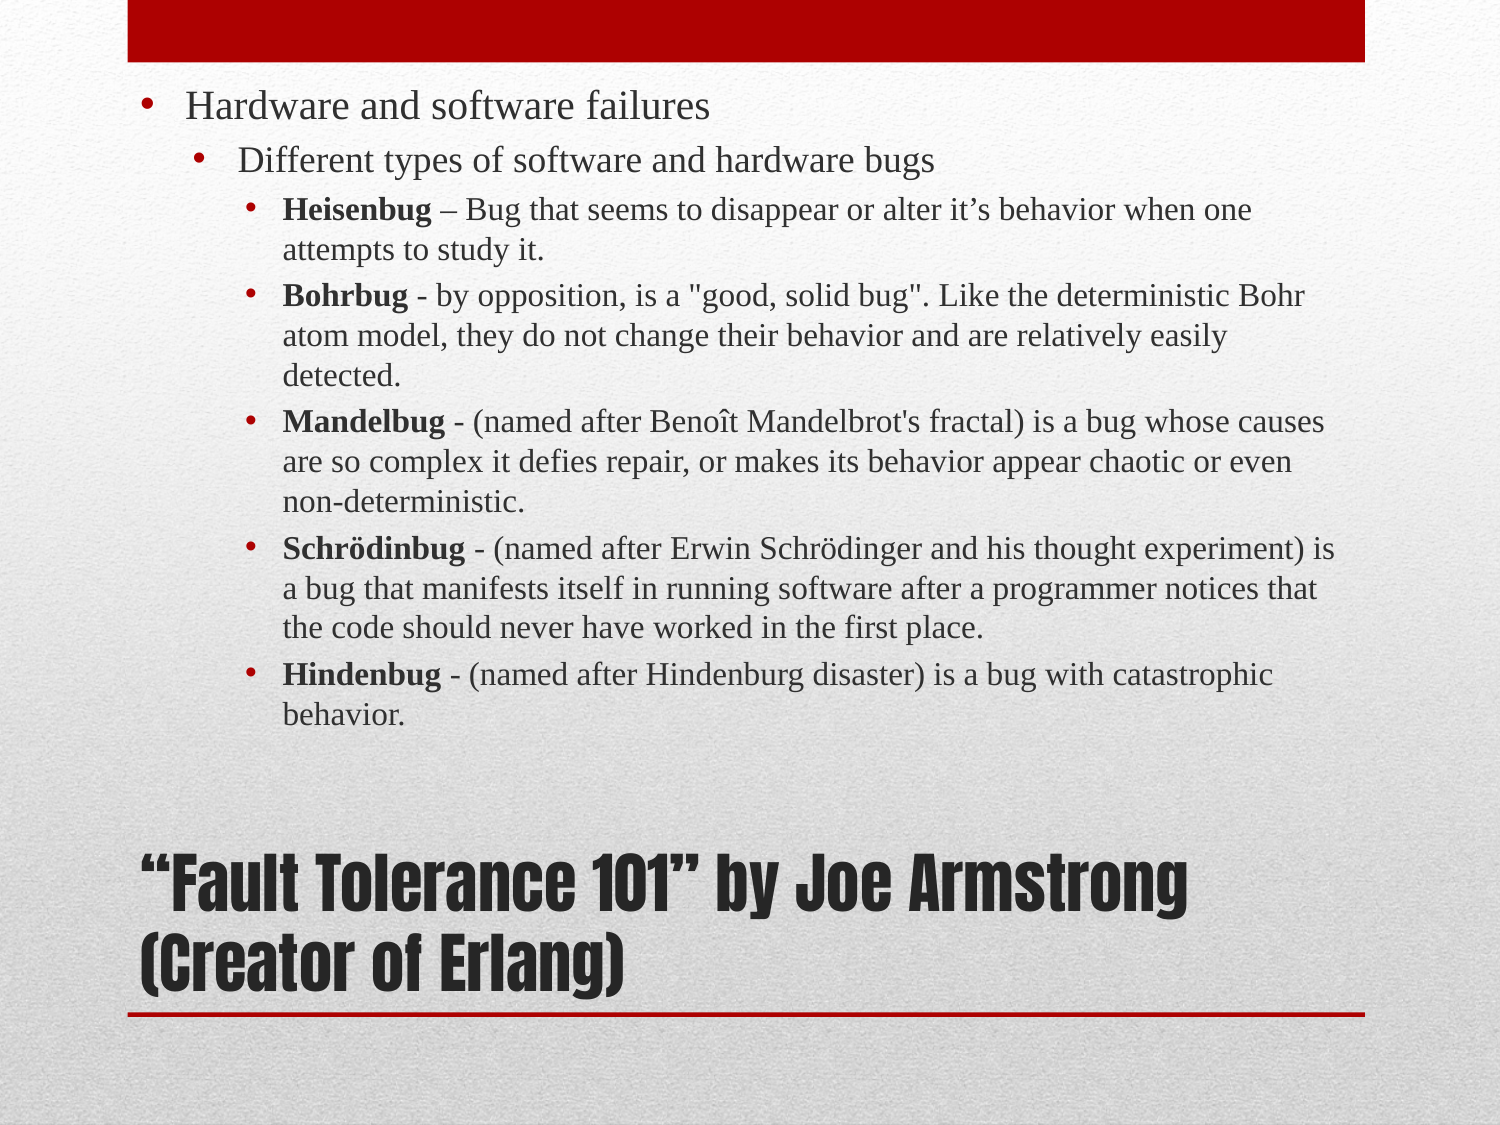

Hardware and software failures
Different types of software and hardware bugs
Heisenbug – Bug that seems to disappear or alter it’s behavior when one attempts to study it.
Bohrbug - by opposition, is a "good, solid bug". Like the deterministic Bohr atom model, they do not change their behavior and are relatively easily detected.
Mandelbug - (named after Benoît Mandelbrot's fractal) is a bug whose causes are so complex it defies repair, or makes its behavior appear chaotic or even non-deterministic.
Schrödinbug - (named after Erwin Schrödinger and his thought experiment) is a bug that manifests itself in running software after a programmer notices that the code should never have worked in the first place.
Hindenbug - (named after Hindenburg disaster) is a bug with catastrophic behavior.
# “Fault Tolerance 101” by Joe Armstrong (Creator of Erlang)